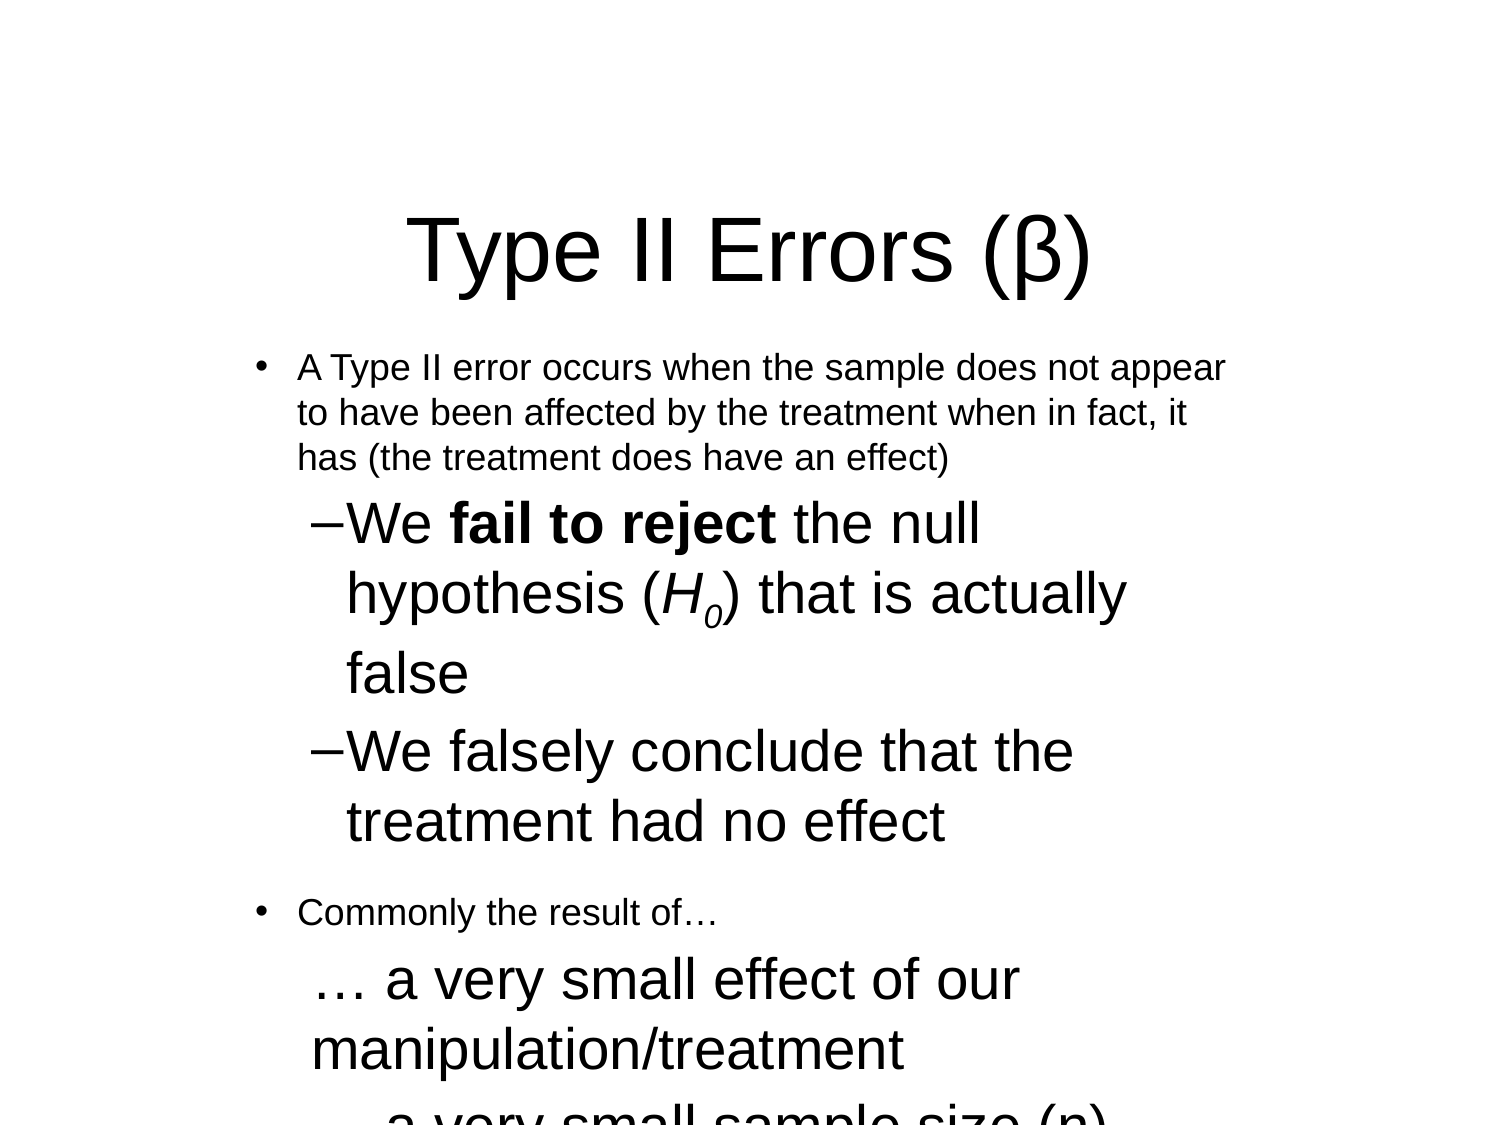

# Type II Errors (β)
A Type II error occurs when the sample does not appear to have been affected by the treatment when in fact, it has (the treatment does have an effect)
We fail to reject the null hypothesis (H0) that is actually false
We falsely conclude that the treatment had no effect
Commonly the result of…
… a very small effect of our manipulation/treatment
… a very small sample size (n)
… large variability in our sample data